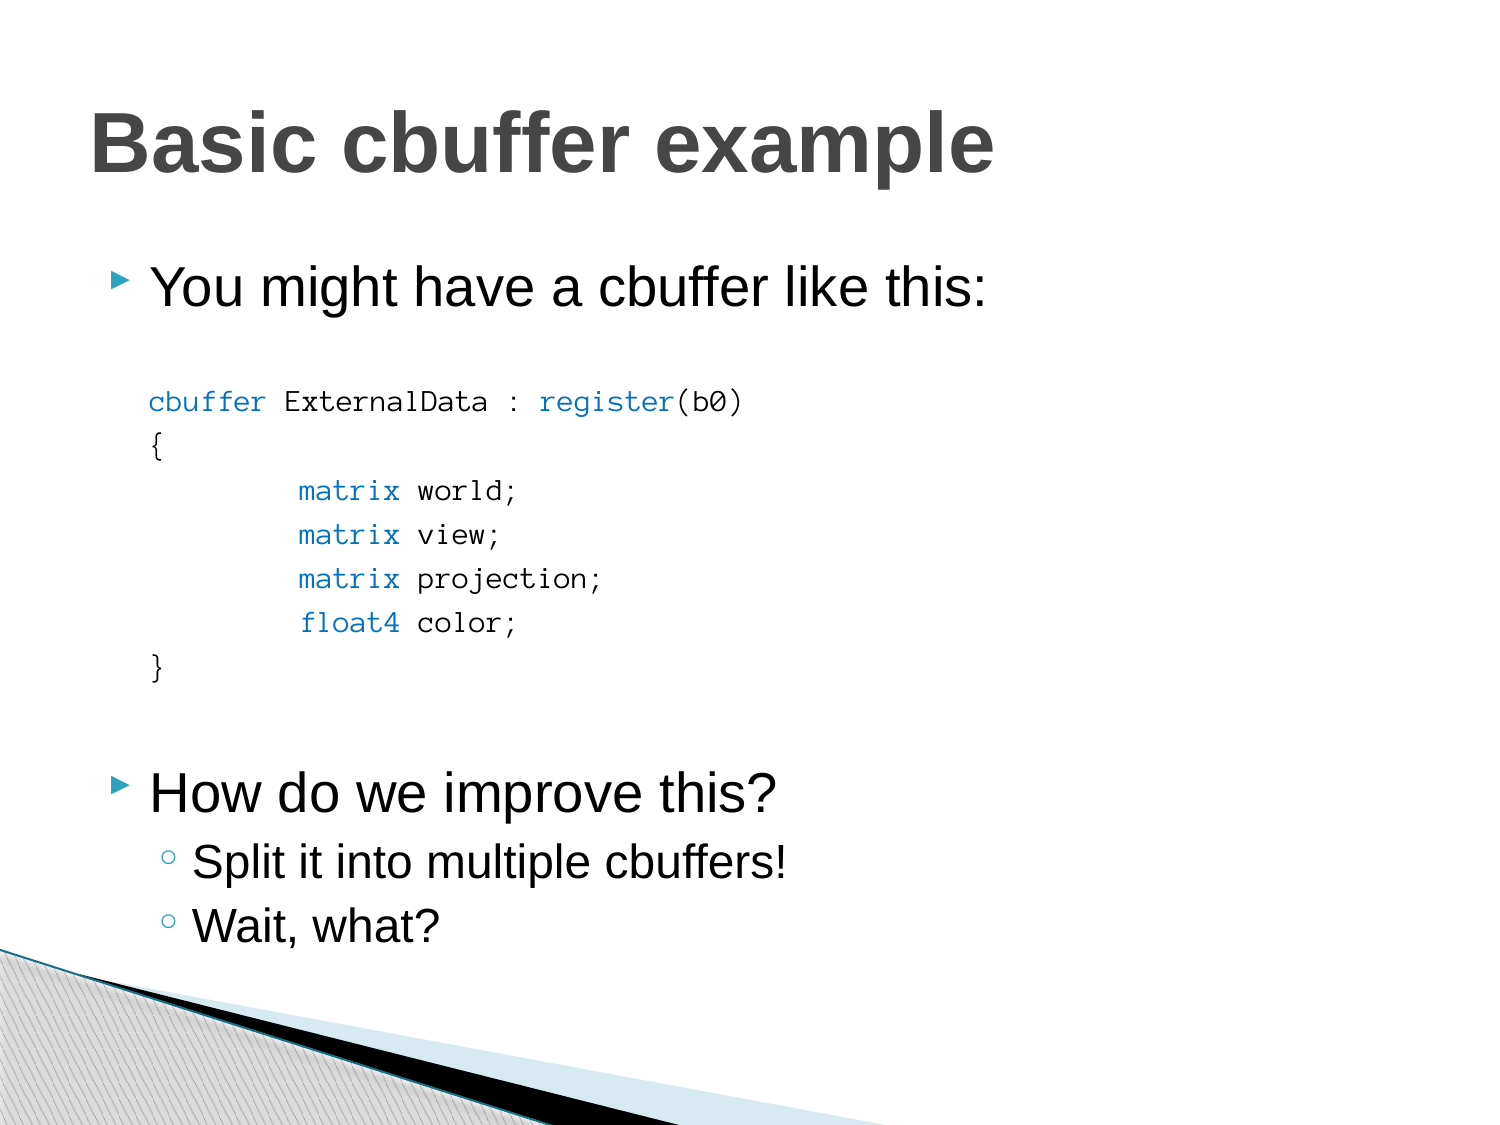

# Basic cbuffer example
You might have a cbuffer like this:

cbuffer ExternalData : register(b0)
{
	matrix world;
	matrix view;
	matrix projection;
	float4 color;
}

How do we improve this?
Split it into multiple cbuffers!
Wait, what?